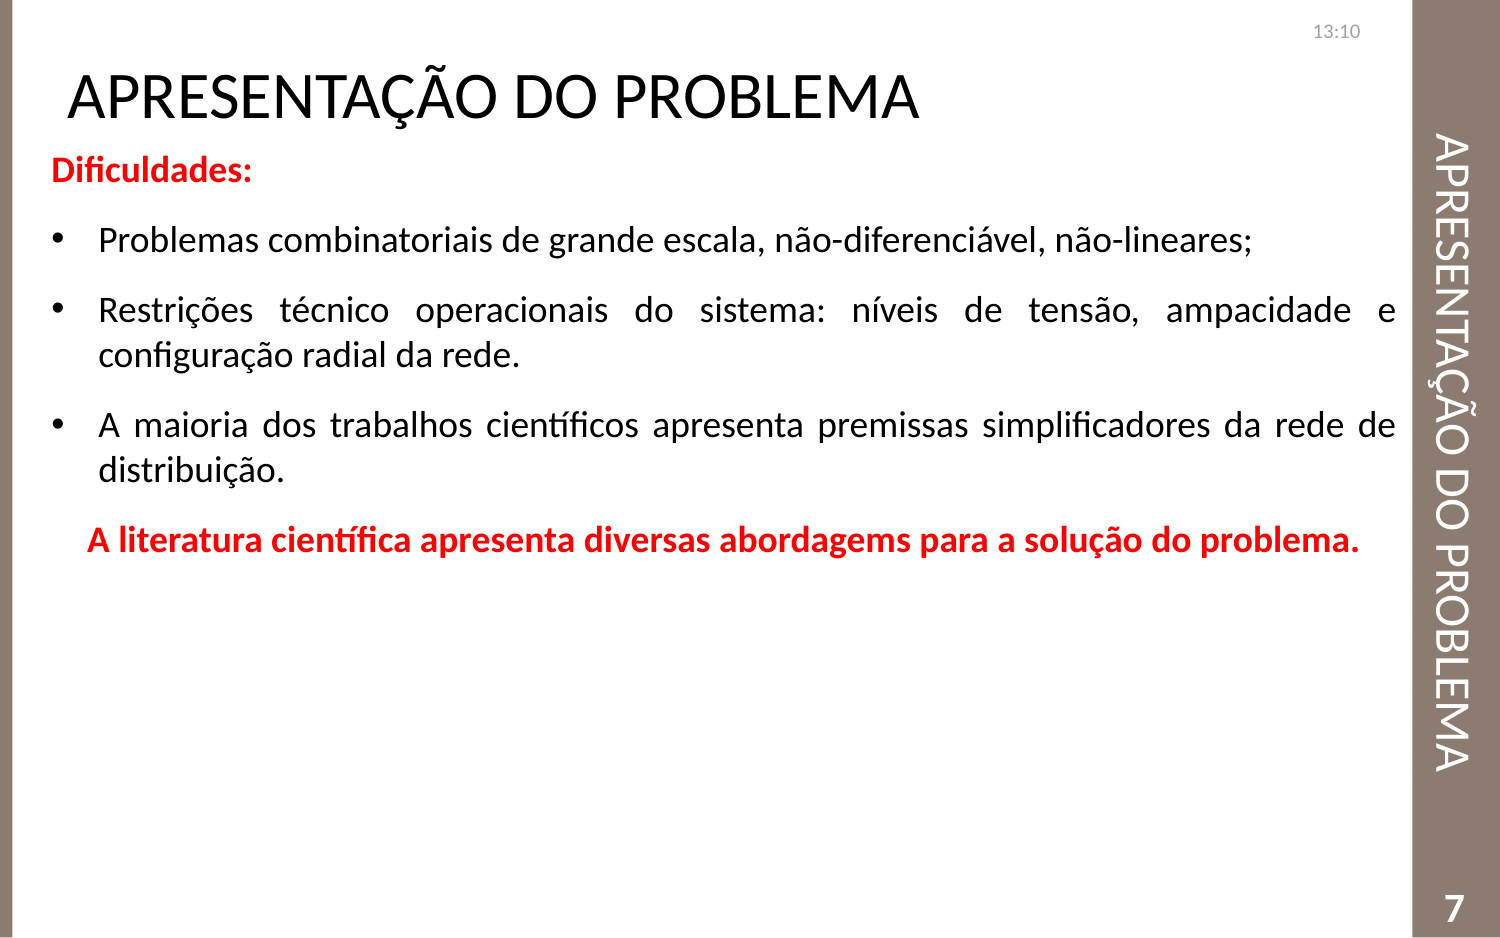

Apresentação do Problema
13:10
# Apresentação do Problema
Dificuldades:
Problemas combinatoriais de grande escala, não-diferenciável, não-lineares;
Restrições técnico operacionais do sistema: níveis de tensão, ampacidade e configuração radial da rede.
A maioria dos trabalhos científicos apresenta premissas simplificadores da rede de distribuição.
A literatura científica apresenta diversas abordagems para a solução do problema.
7